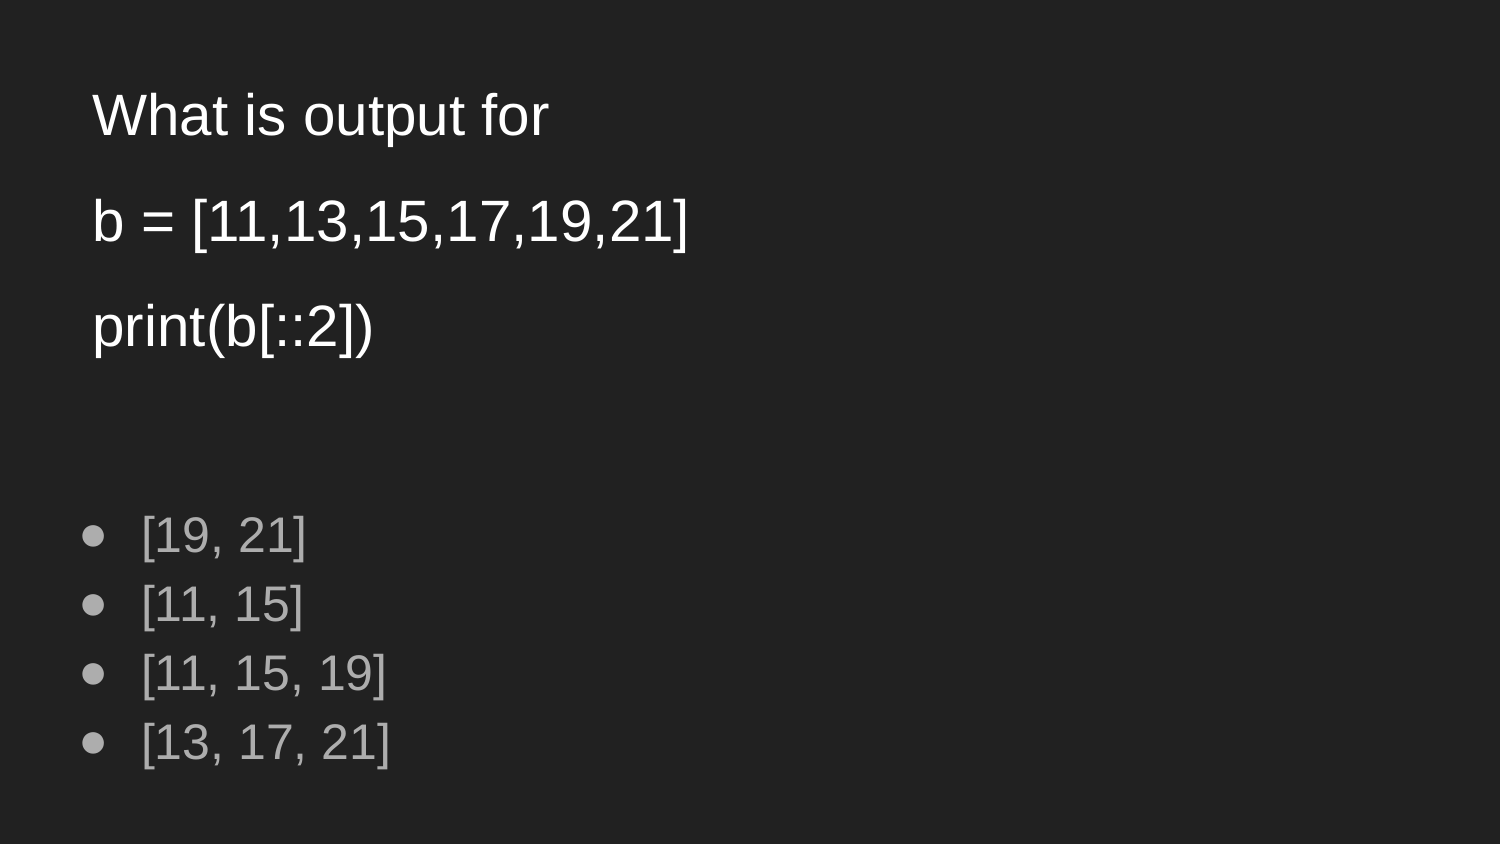

# What is output for
b = [11,13,15,17,19,21]
print(b[::2])

[19, 21]
[11, 15]
[11, 15, 19]
[13, 17, 21]